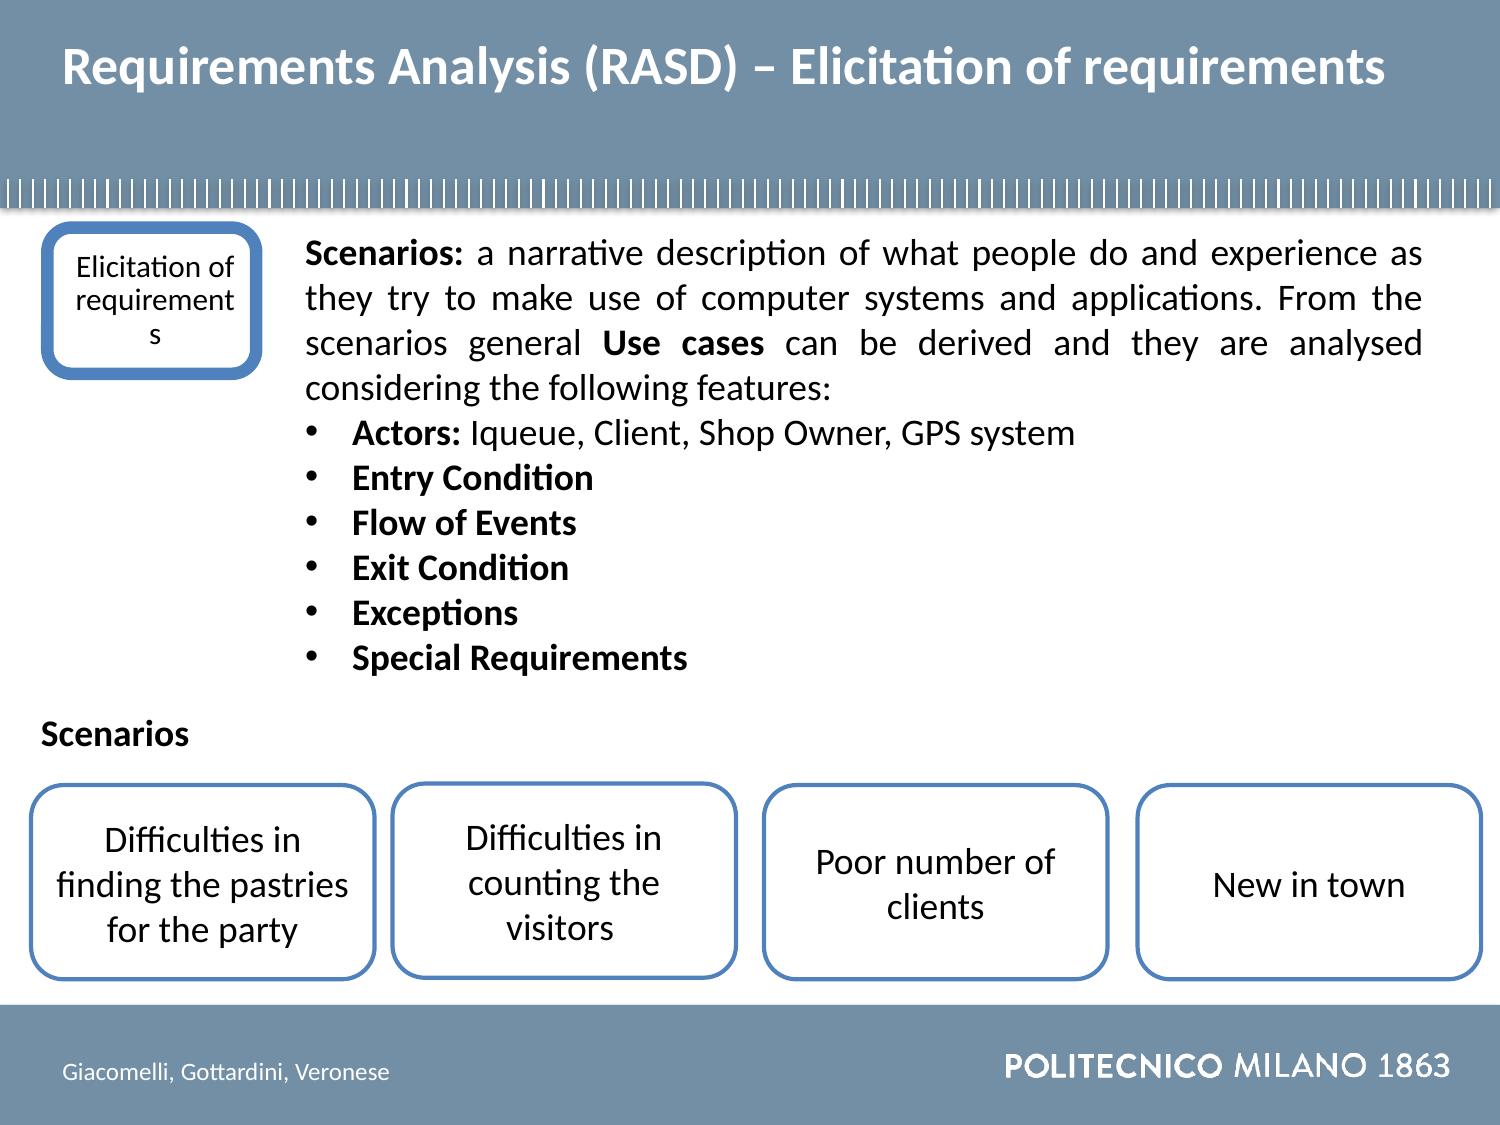

# Requirements Analysis (RASD) – Elicitation of requirements

Elicitation of requirements
Scenarios: a narrative description of what people do and experience as they try to make use of computer systems and applications. From the scenarios general Use cases can be derived and they are analysed considering the following features:
Actors: Iqueue, Client, Shop Owner, GPS system
Entry Condition
Flow of Events
Exit Condition
Exceptions
Special Requirements

Scenarios
Difficulties in counting the visitors
Poor number of clients
New in town
Difficulties in finding the pastries for the party
Giacomelli, Gottardini, Veronese